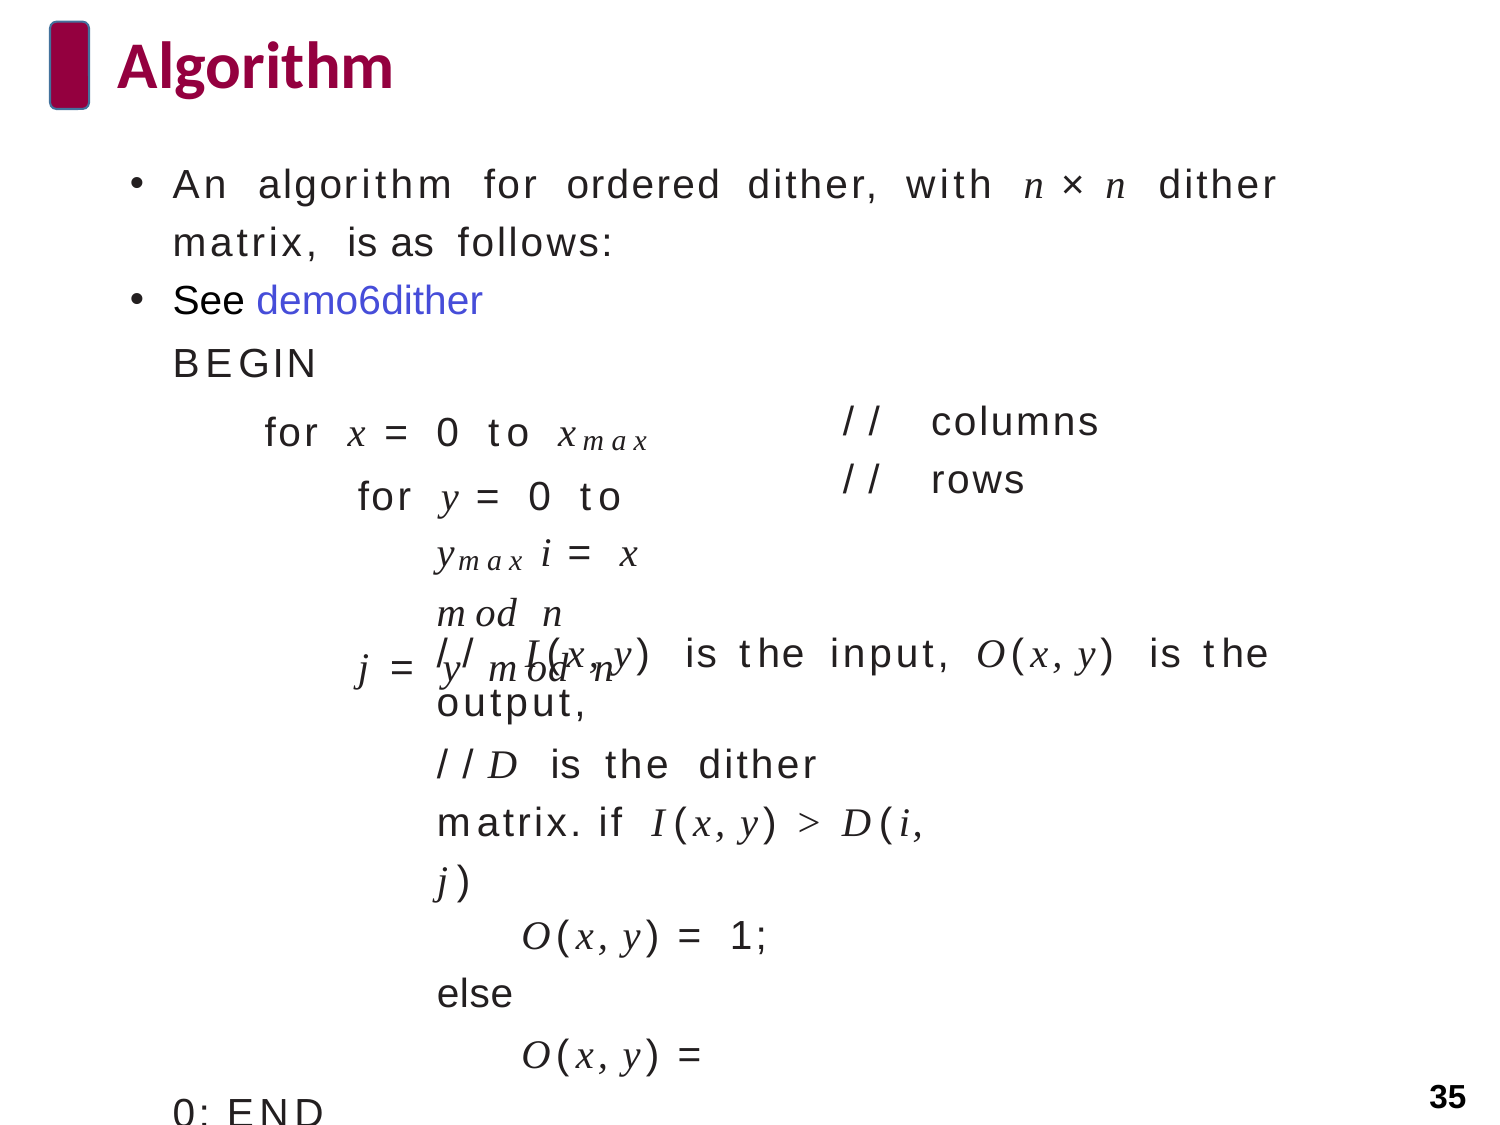

# Algorithm
An  algorithm  for  ordered  dither,  with  n × n  dither  matrix,  is as  follows:
See demo6dither
BEGIN
for  x = 0  to  xmax
for  y = 0  to  ymax i = x  mod  n
j = y  mod  n
//  columns
//  rows
//  I(x, y)  is  the  input,  O(x, y)  is  the  output,
//D  is  the  dither  matrix. if  I(x, y) > D(i, j)
O(x, y) = 1;
else
O(x, y) = 0; END
35